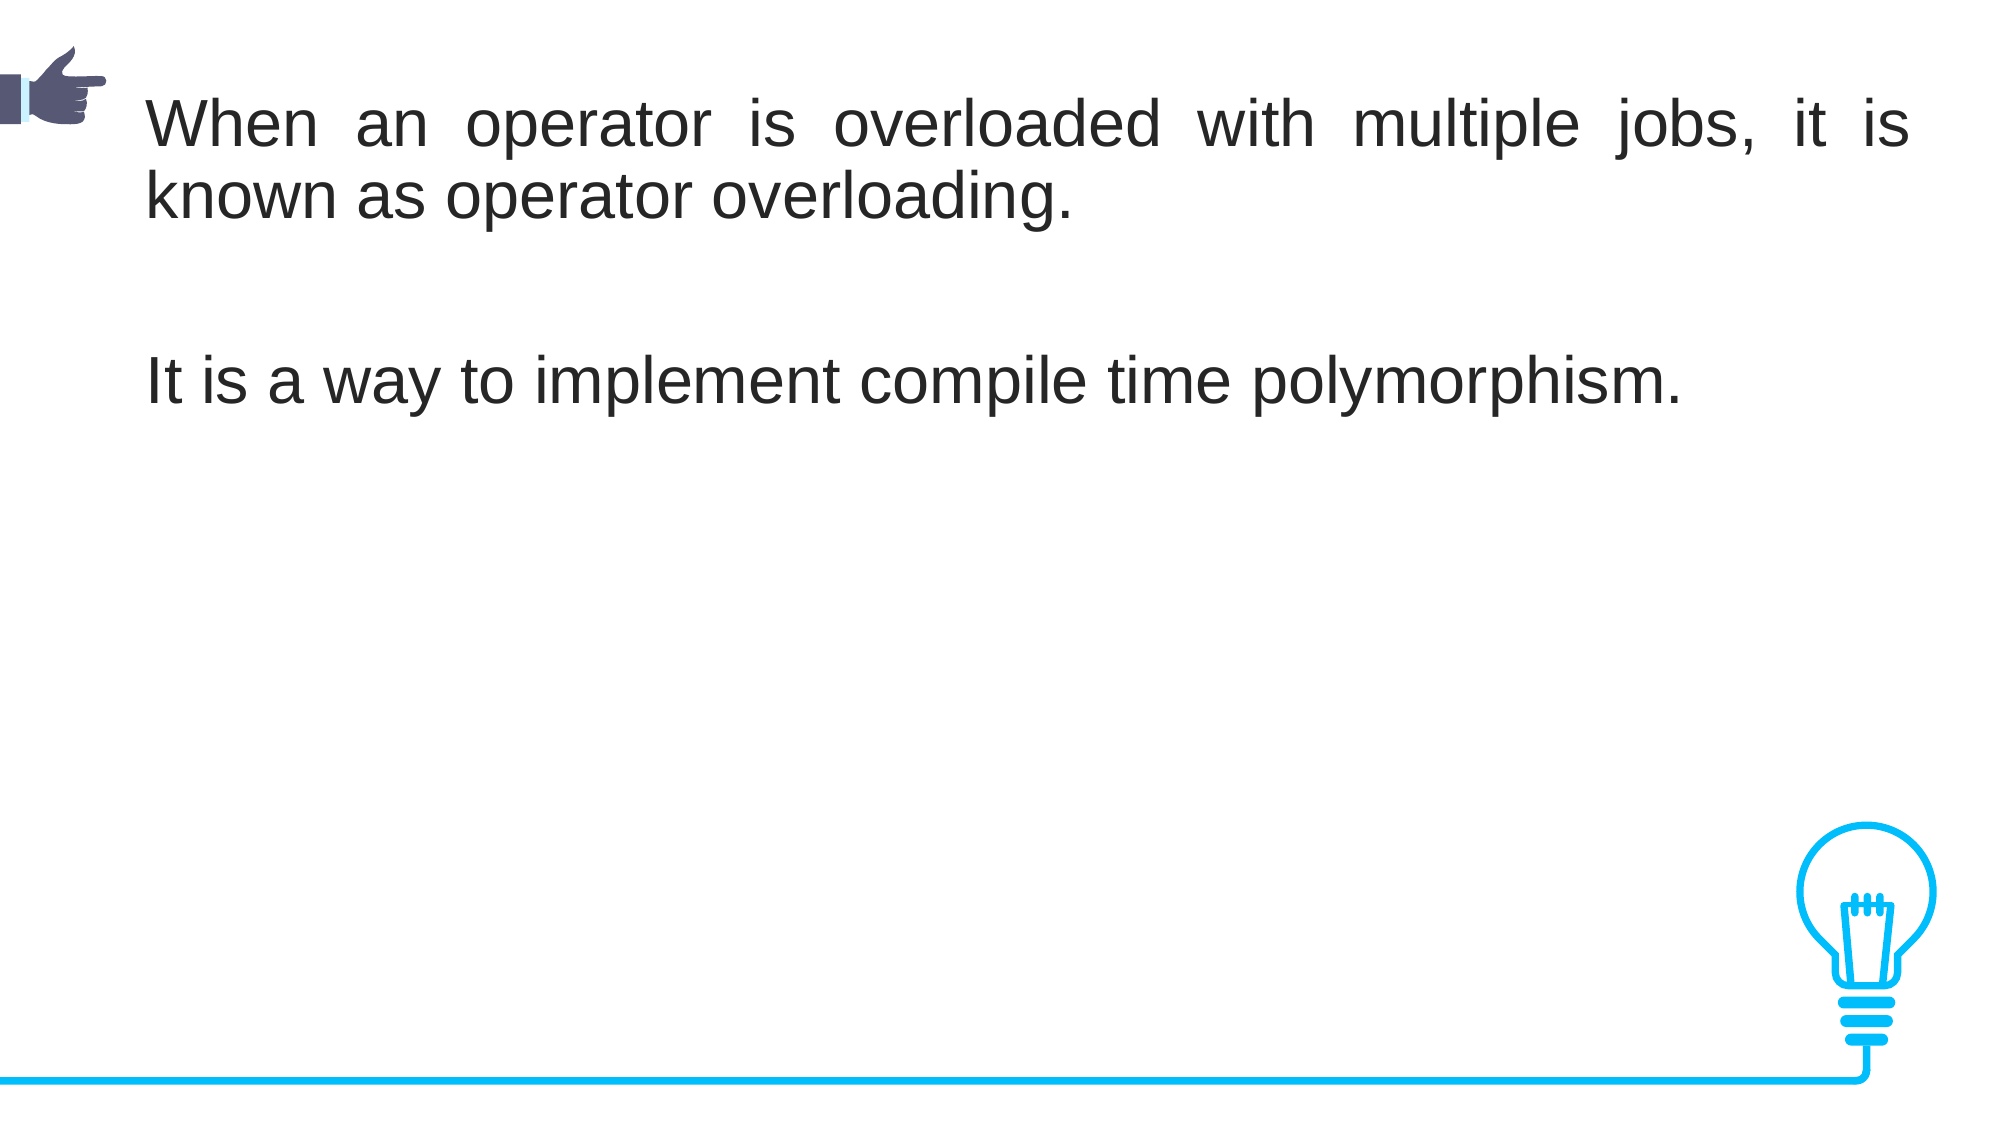

When an operator is overloaded with multiple jobs, it is known as operator overloading.

It is a way to implement compile time polymorphism.